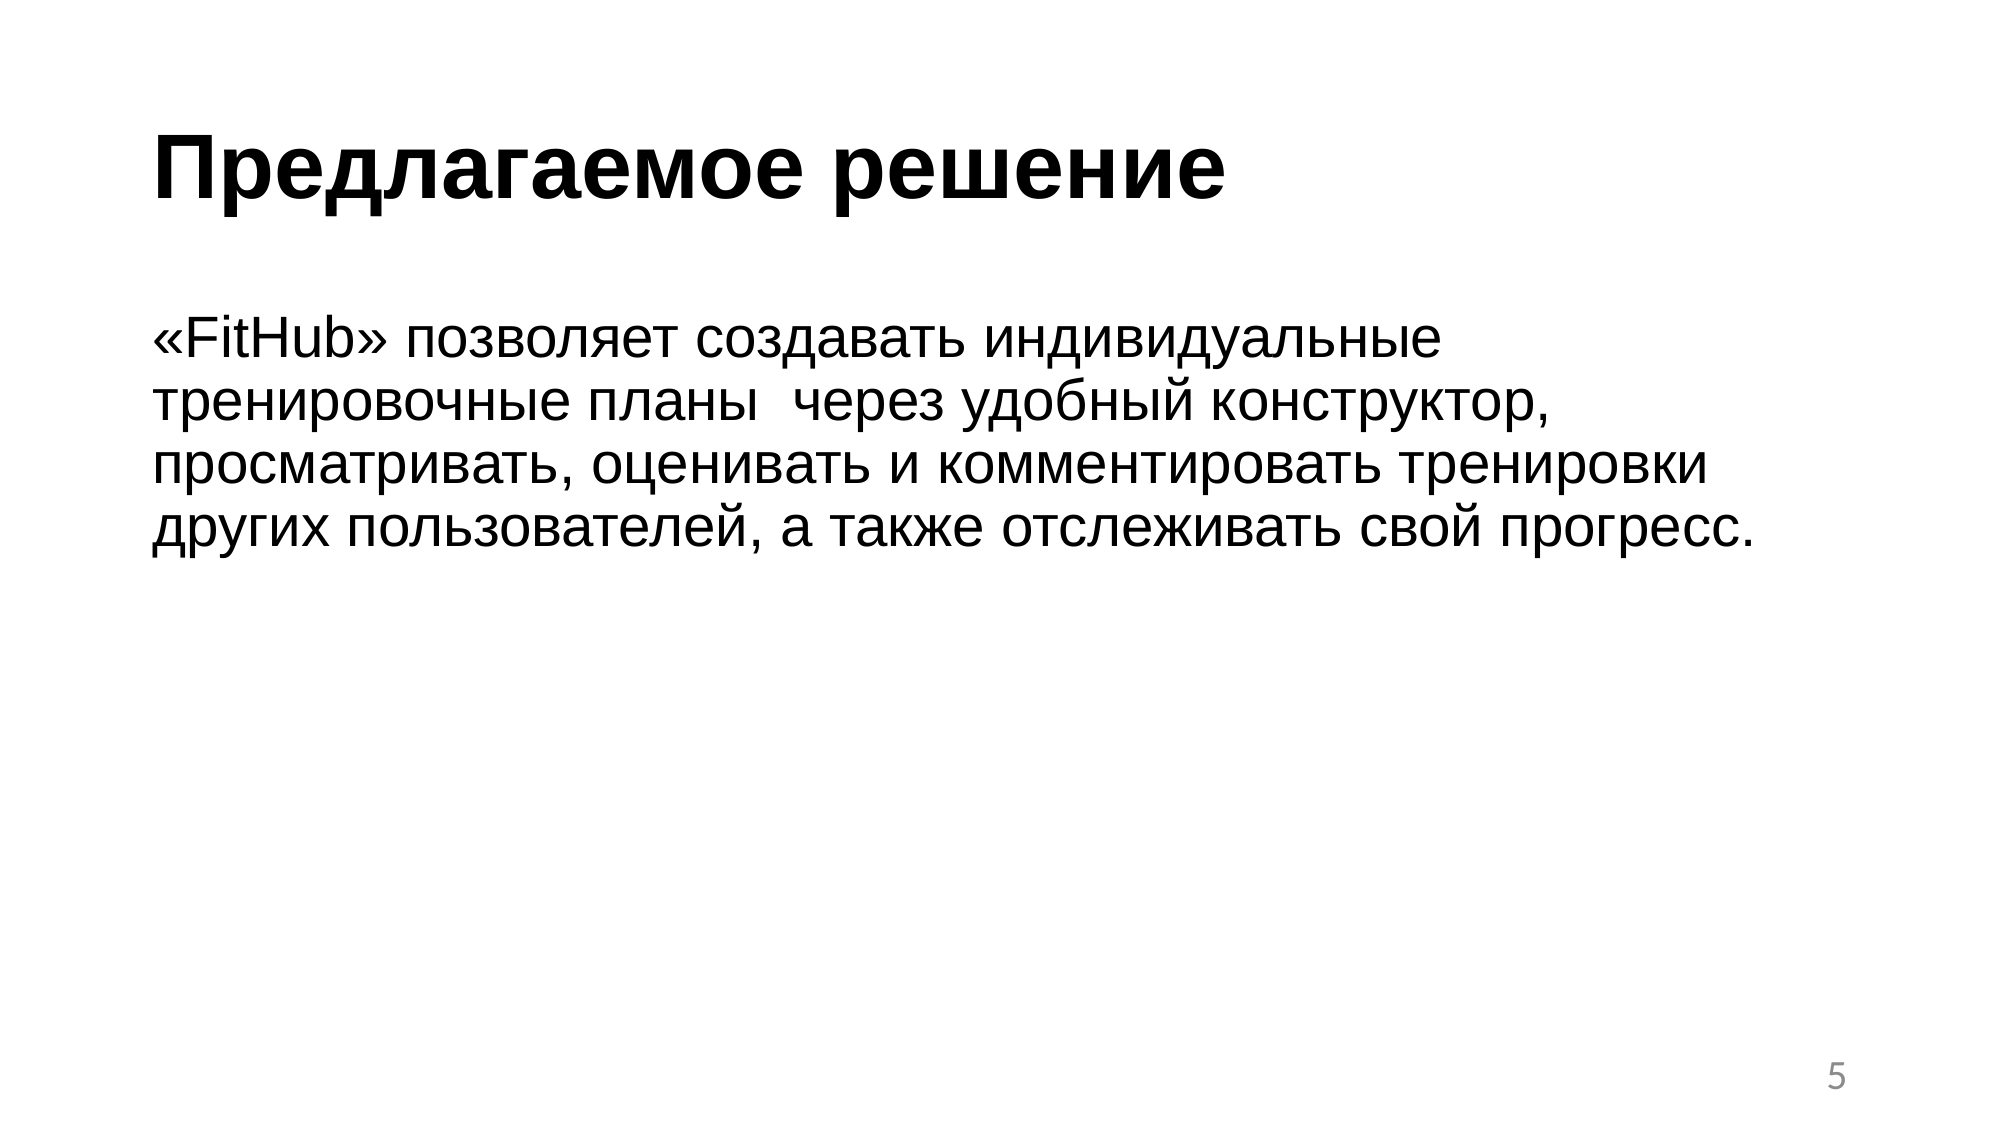

# Предлагаемое решение
«FitHub» позволяет создавать индивидуальные тренировочные планы  через удобный конструктор, просматривать, оценивать и комментировать тренировки других пользователей, а также отслеживать свой прогресс.
5